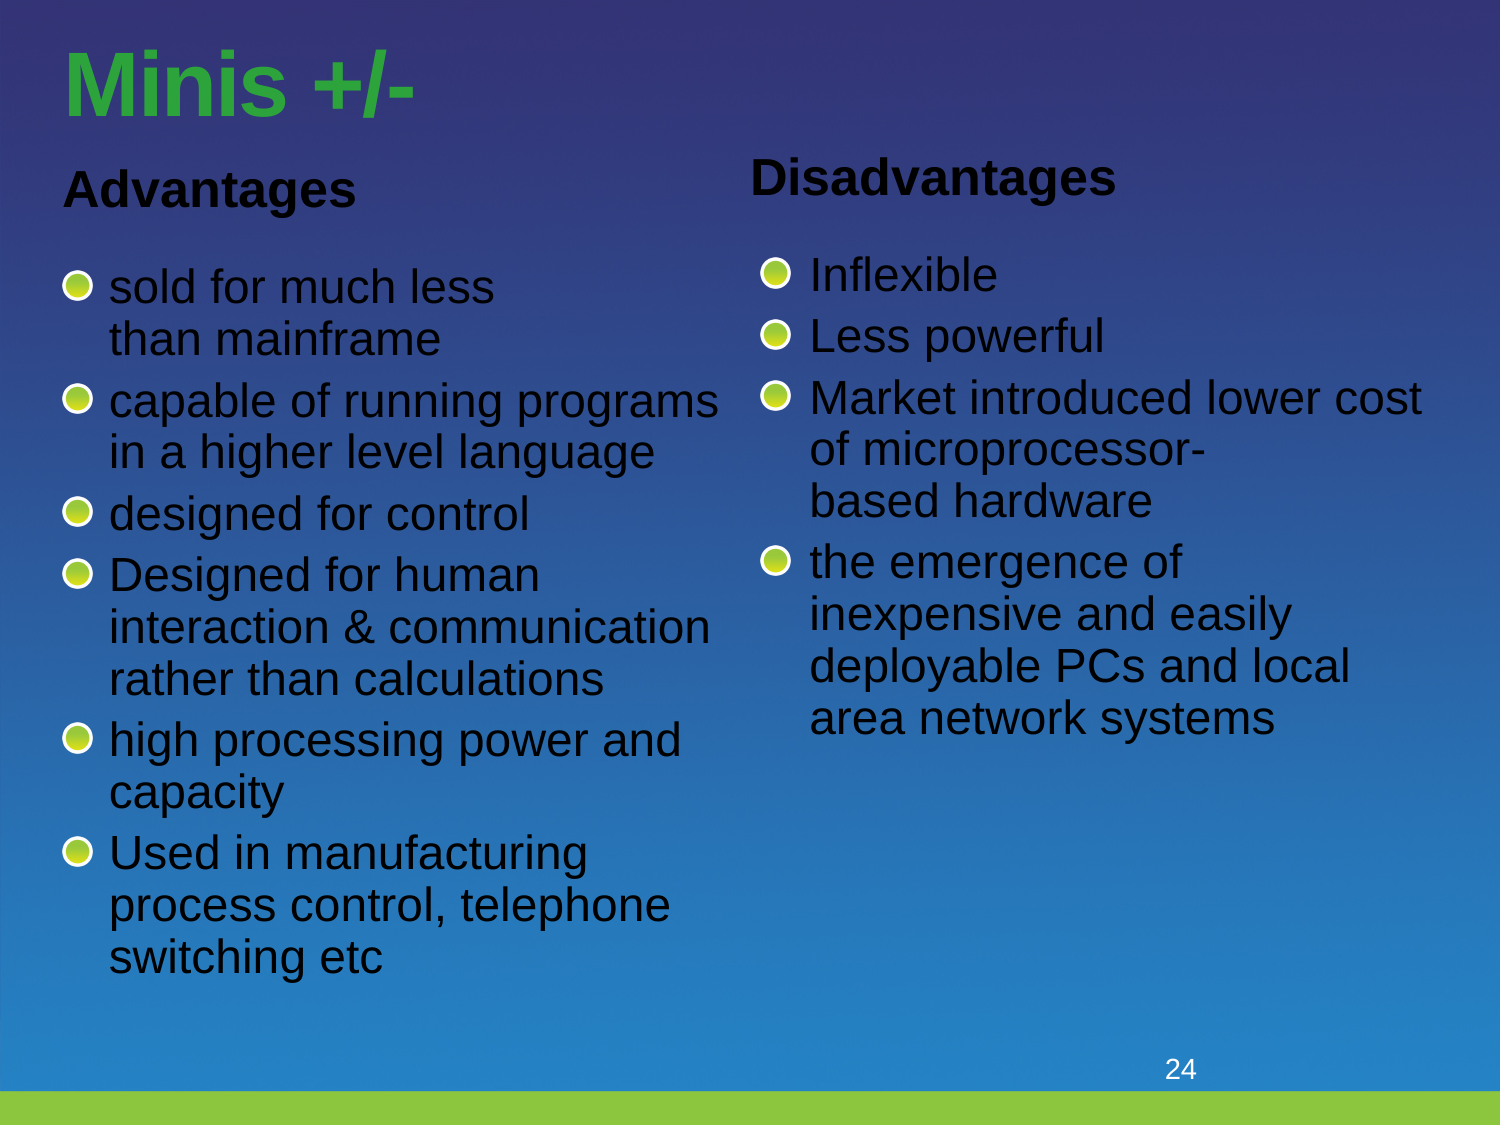

# Minis +/-
Disadvantages
Advantages
Inflexible
Less powerful
Market introduced lower cost of microprocessor-based hardware
the emergence of inexpensive and easily deployable PCs and local area network systems
sold for much less than mainframe
capable of running programs in a higher level language
designed for control
Designed for human interaction & communication rather than calculations
high processing power and capacity
Used in manufacturing process control, telephone switching etc
24